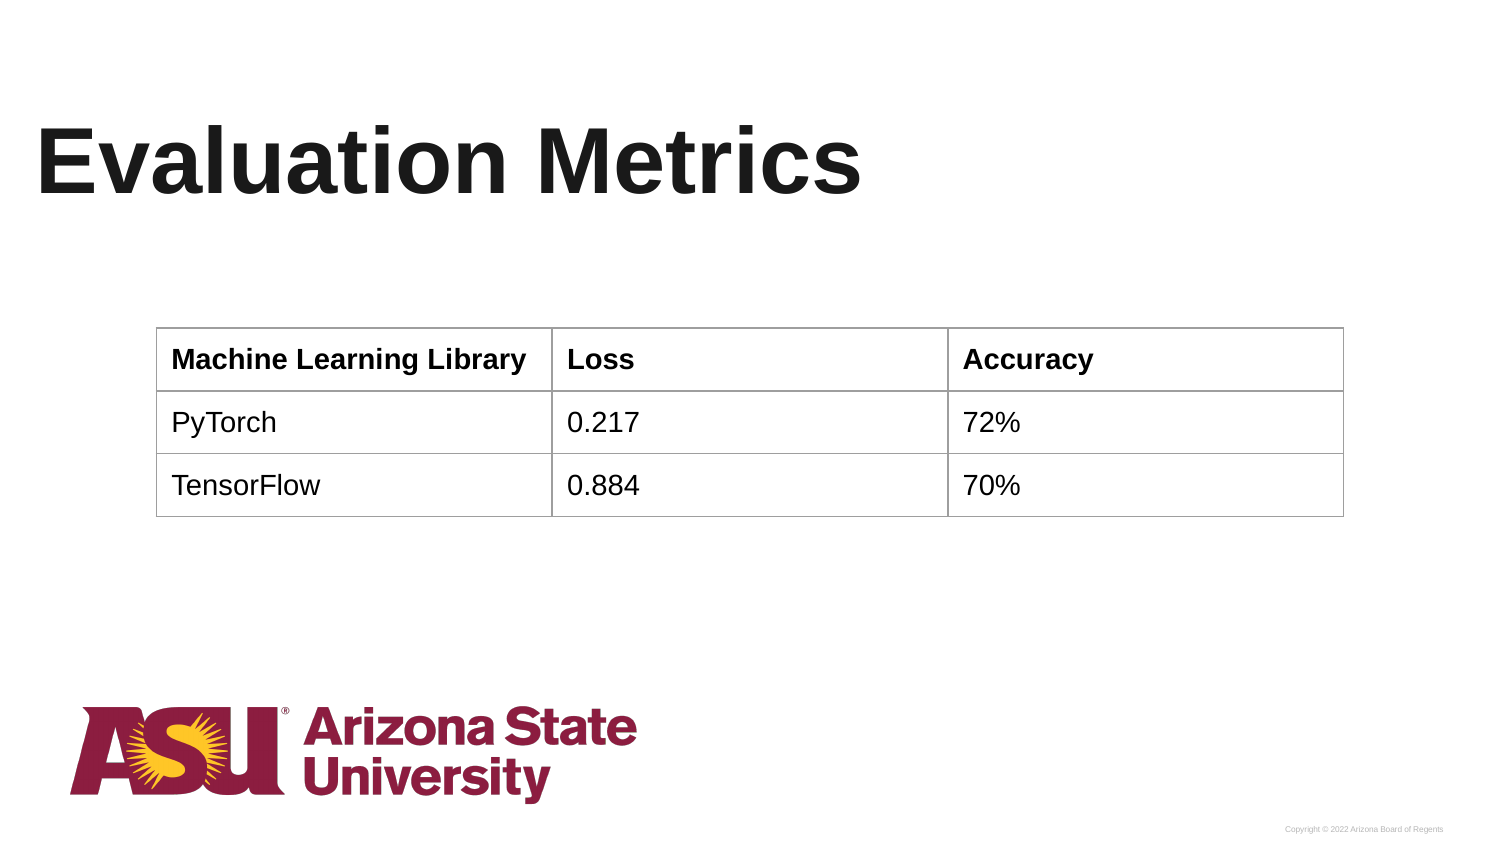

# Evaluation Metrics
| Machine Learning Library | Loss | Accuracy |
| --- | --- | --- |
| PyTorch | 0.217 | 72% |
| TensorFlow | 0.884 | 70% |